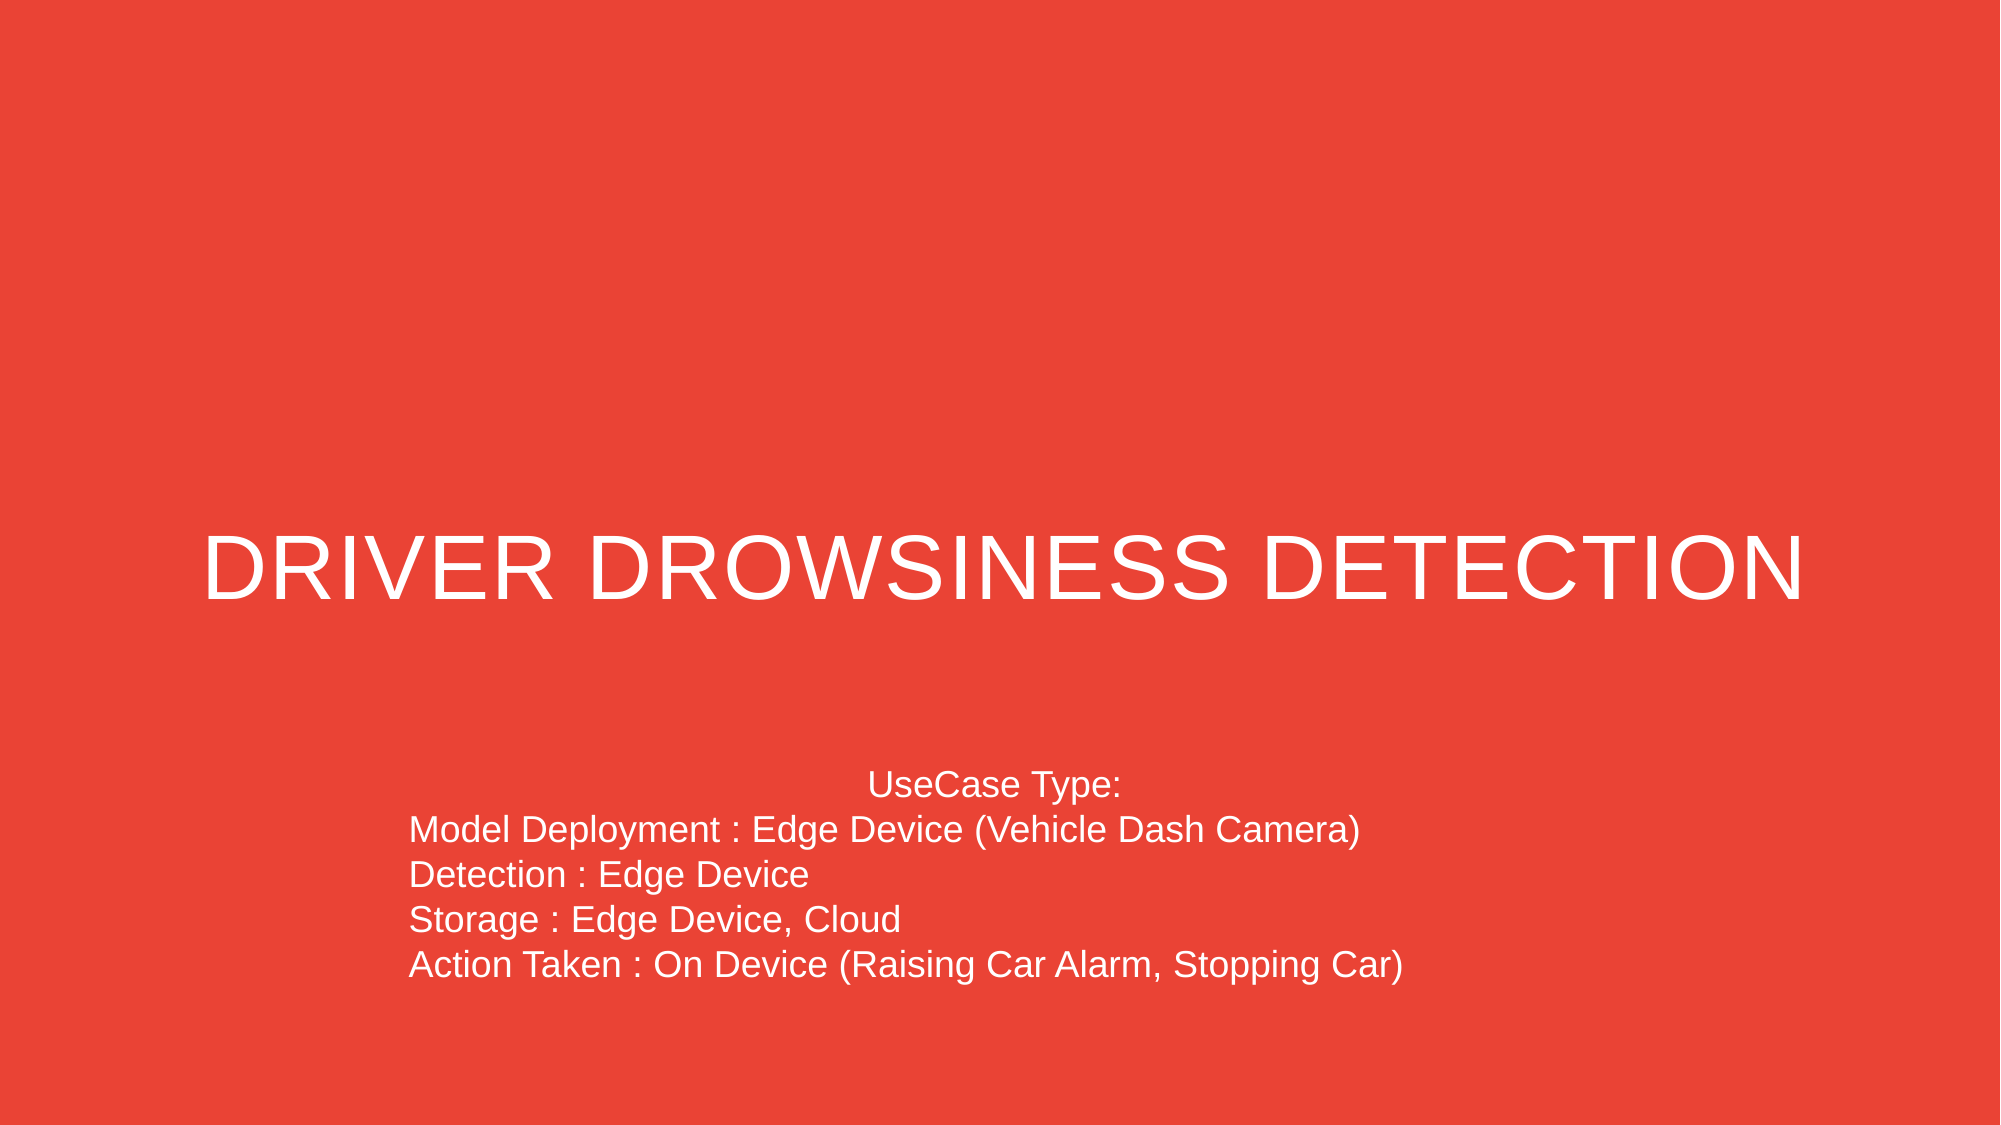

# Driver Drowsiness Detection
UseCase Type:
Model Deployment : Edge Device (Vehicle Dash Camera)
Detection : Edge Device
Storage : Edge Device, Cloud
Action Taken : On Device (Raising Car Alarm, Stopping Car)